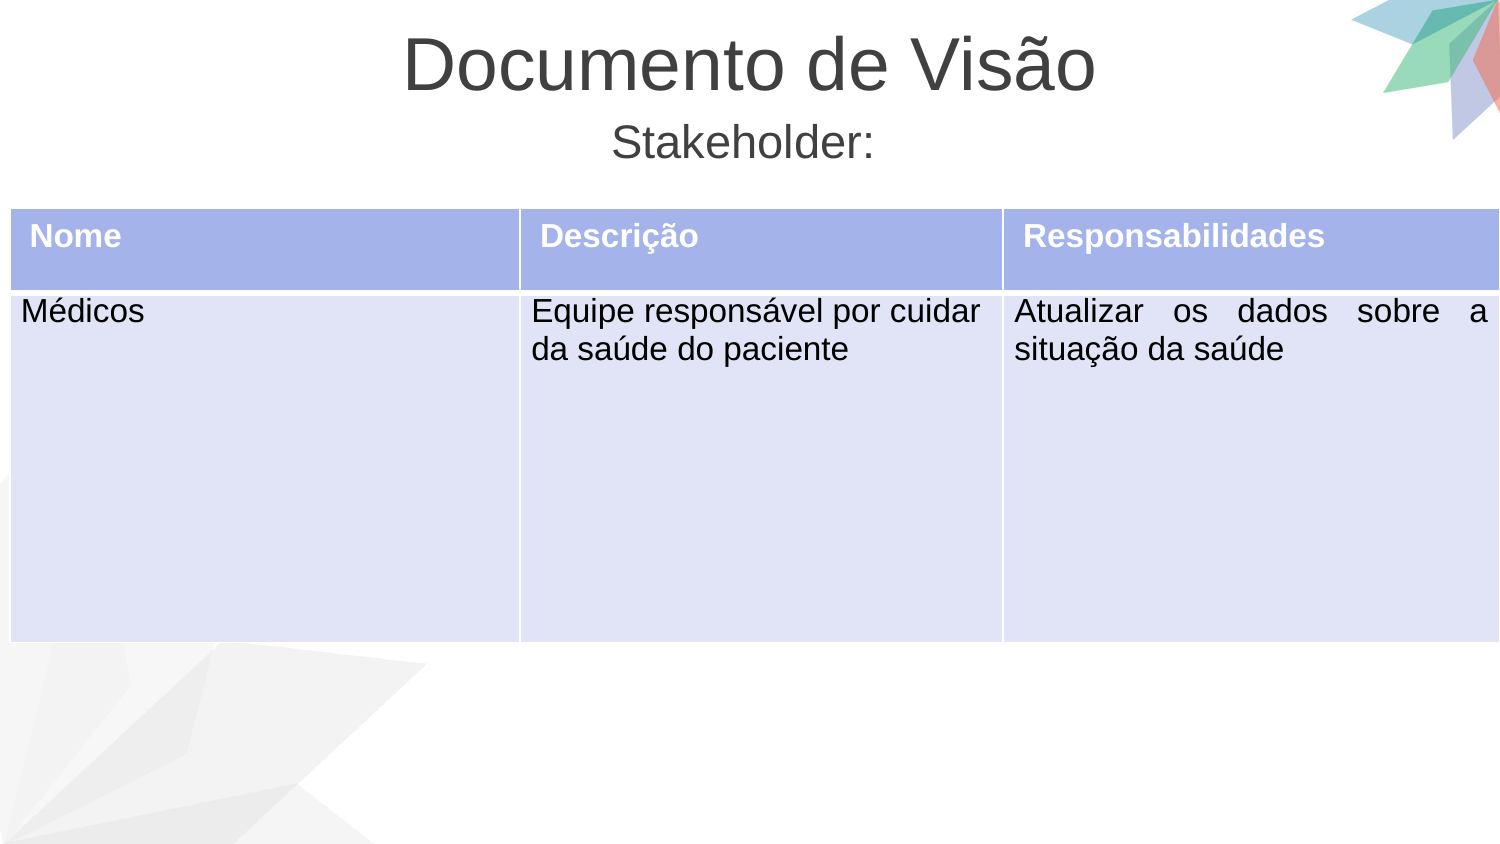

Documento de Visão
Stakeholder:
| Nome | Descrição | Responsabilidades |
| --- | --- | --- |
| Médicos | Equipe responsável por cuidar da saúde do paciente | Atualizar os dados sobre a situação da saúde |